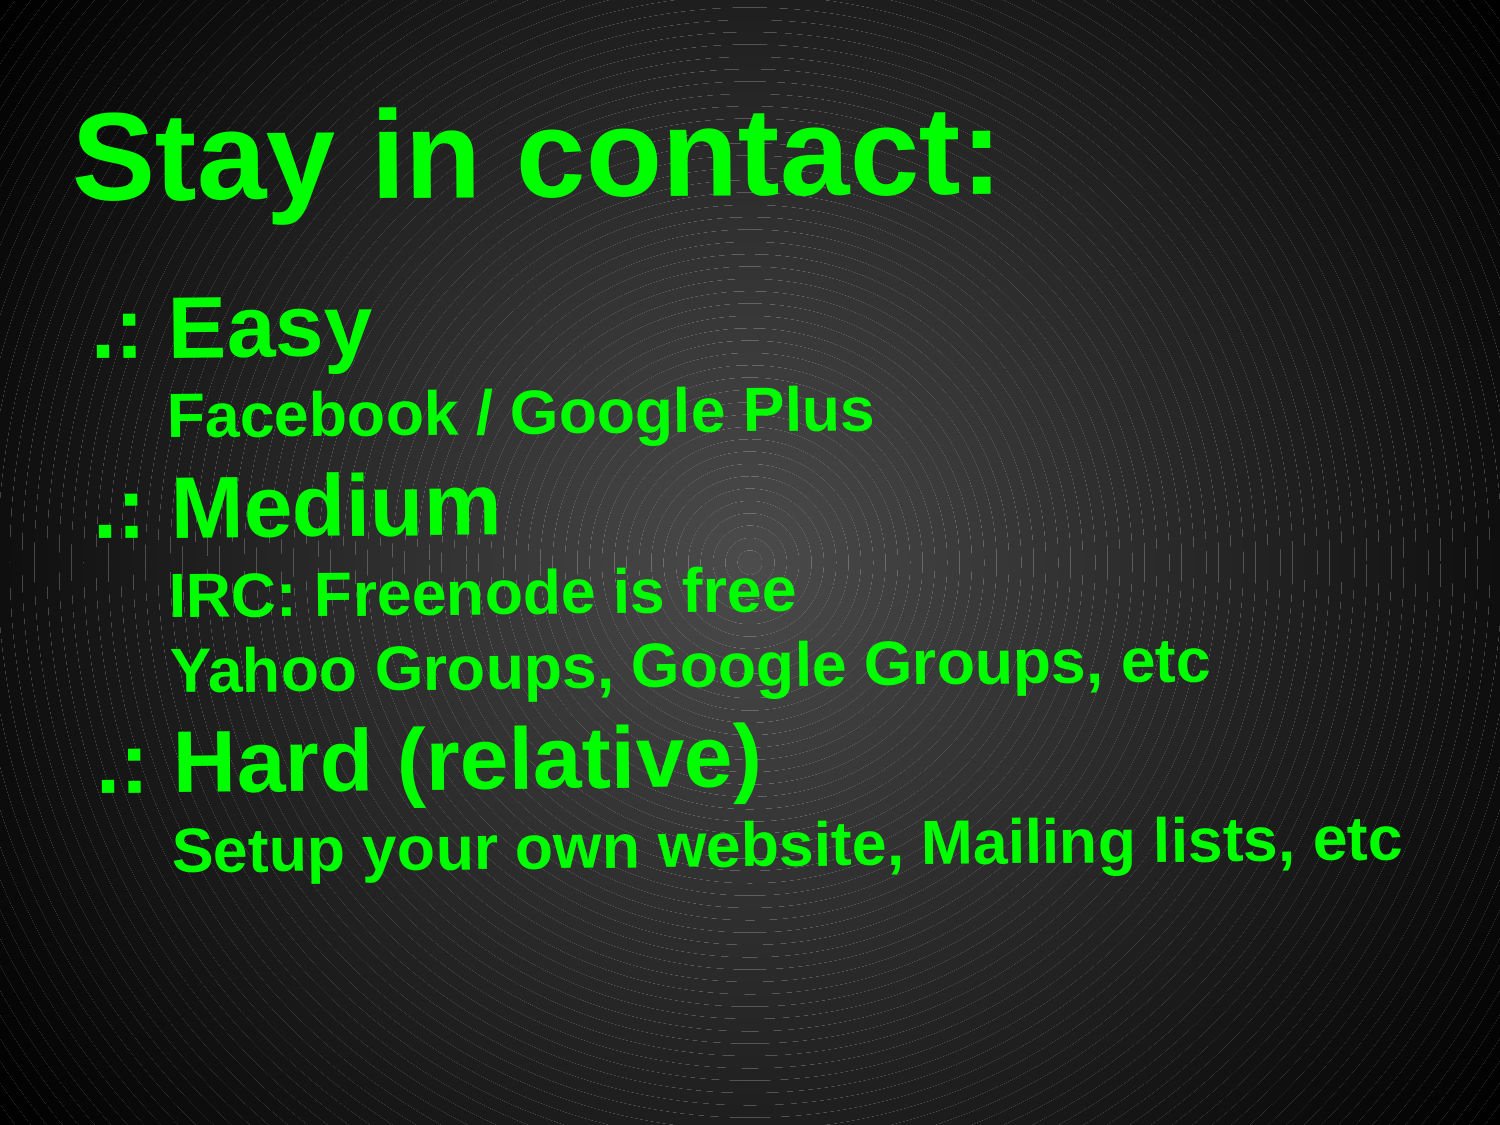

# Stay in contact:
.: Easy
Facebook / Google Plus
.: Medium
IRC: Freenode is free
Yahoo Groups, Google Groups, etc
.: Hard (relative)
Setup your own website, Mailing lists, etc